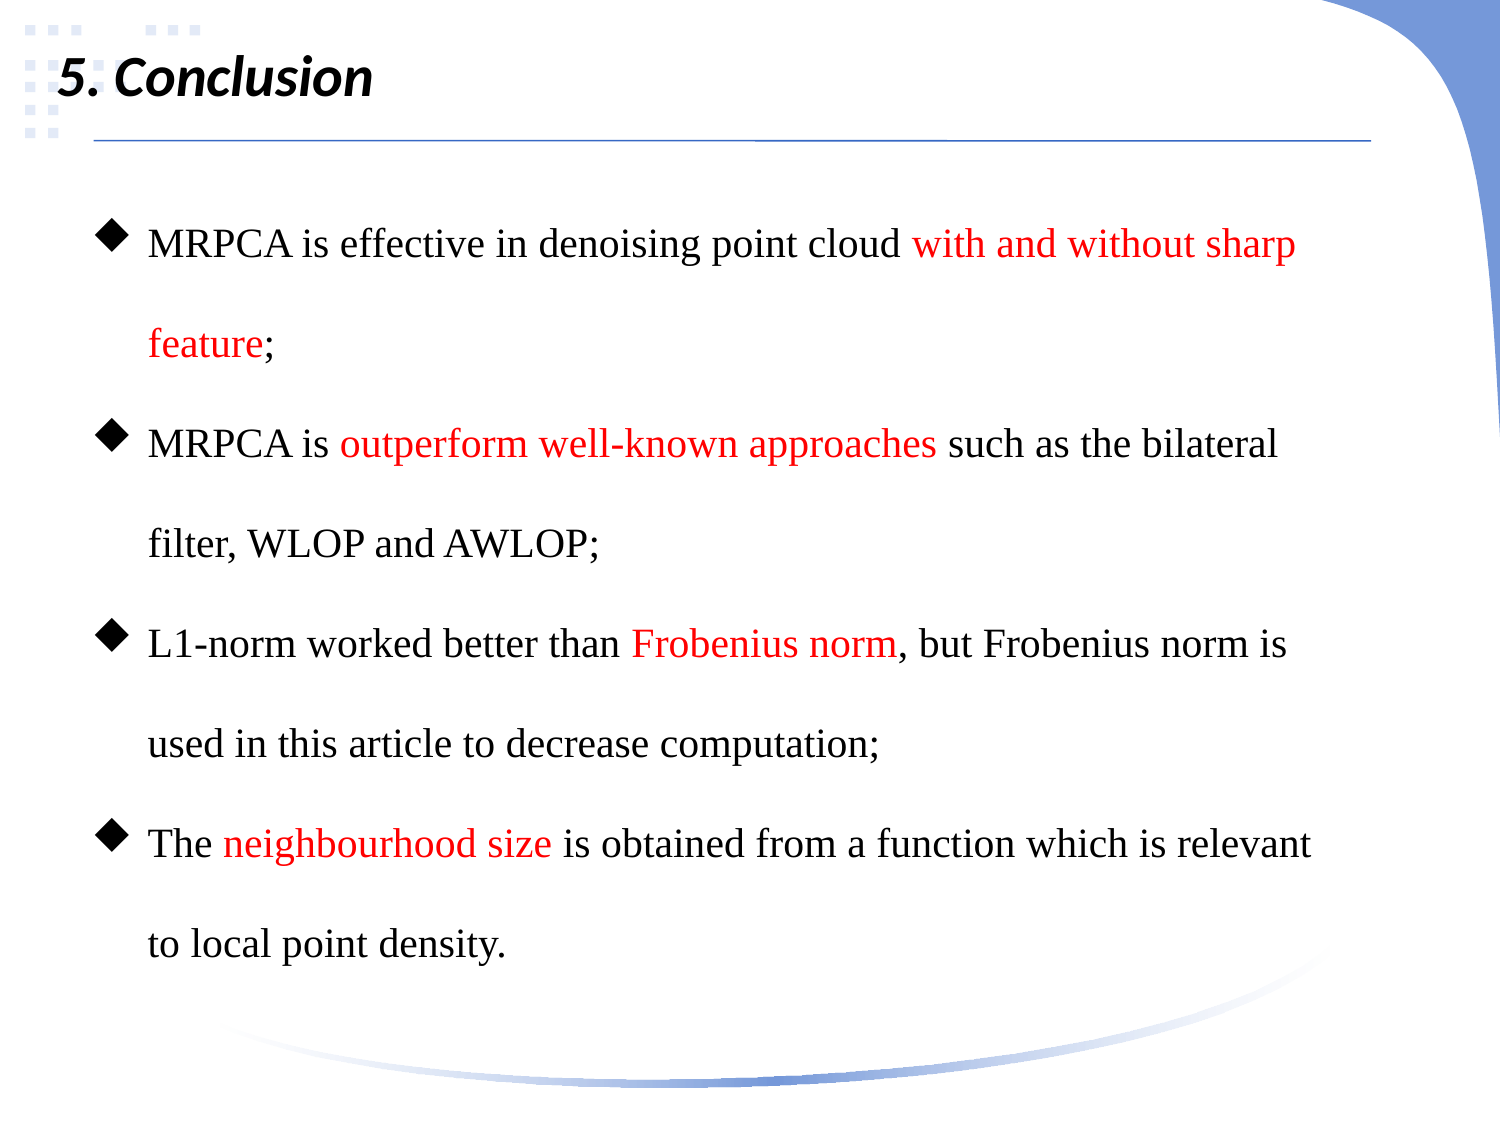

5. Conclusion
MRPCA is effective in denoising point cloud with and without sharp feature;
MRPCA is outperform well-known approaches such as the bilateral filter, WLOP and AWLOP;
L1-norm worked better than Frobenius norm, but Frobenius norm is used in this article to decrease computation;
The neighbourhood size is obtained from a function which is relevant to local point density.